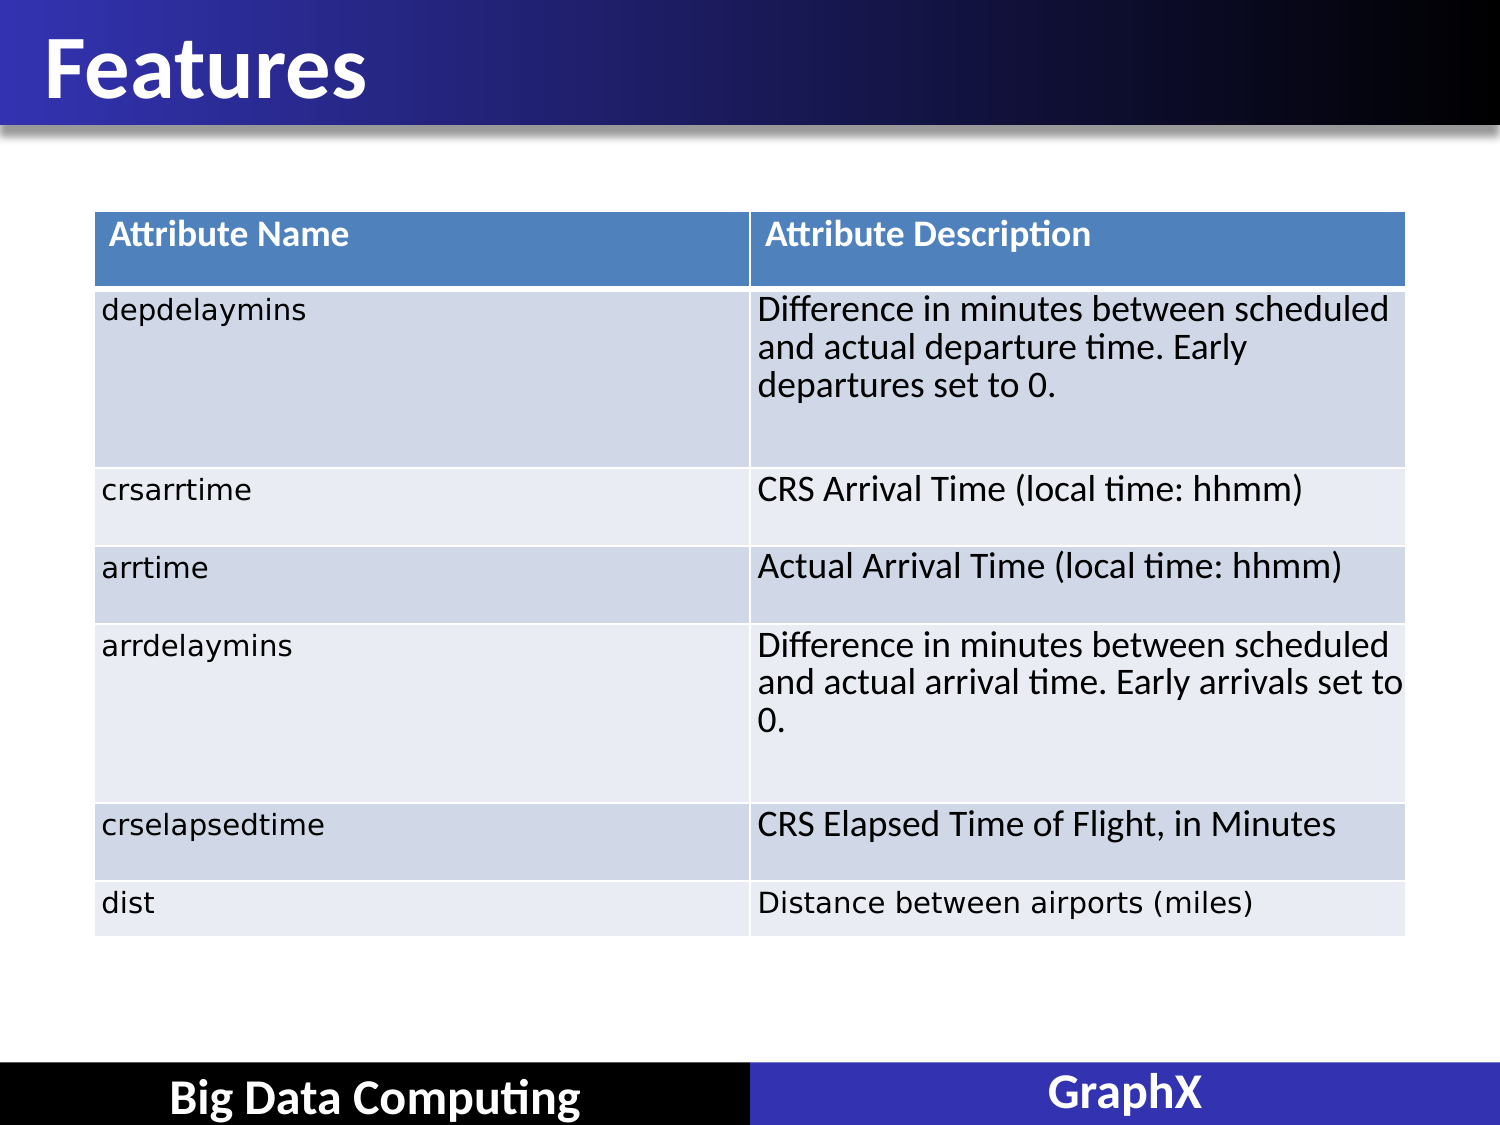

# Features

| Attribute Name | Attribute Description |
| --- | --- |
| depdelaymins | Difference in minutes between scheduled and actual departure time. Early departures set to 0. |
| crsarrtime | CRS Arrival Time (local time: hhmm) |
| arrtime | Actual Arrival Time (local time: hhmm) |
| arrdelaymins | Difference in minutes between scheduled and actual arrival time. Early arrivals set to 0. |
| crselapsedtime | CRS Elapsed Time of Flight, in Minutes |
| dist | Distance between airports (miles) |
GraphX
Big Data Computing